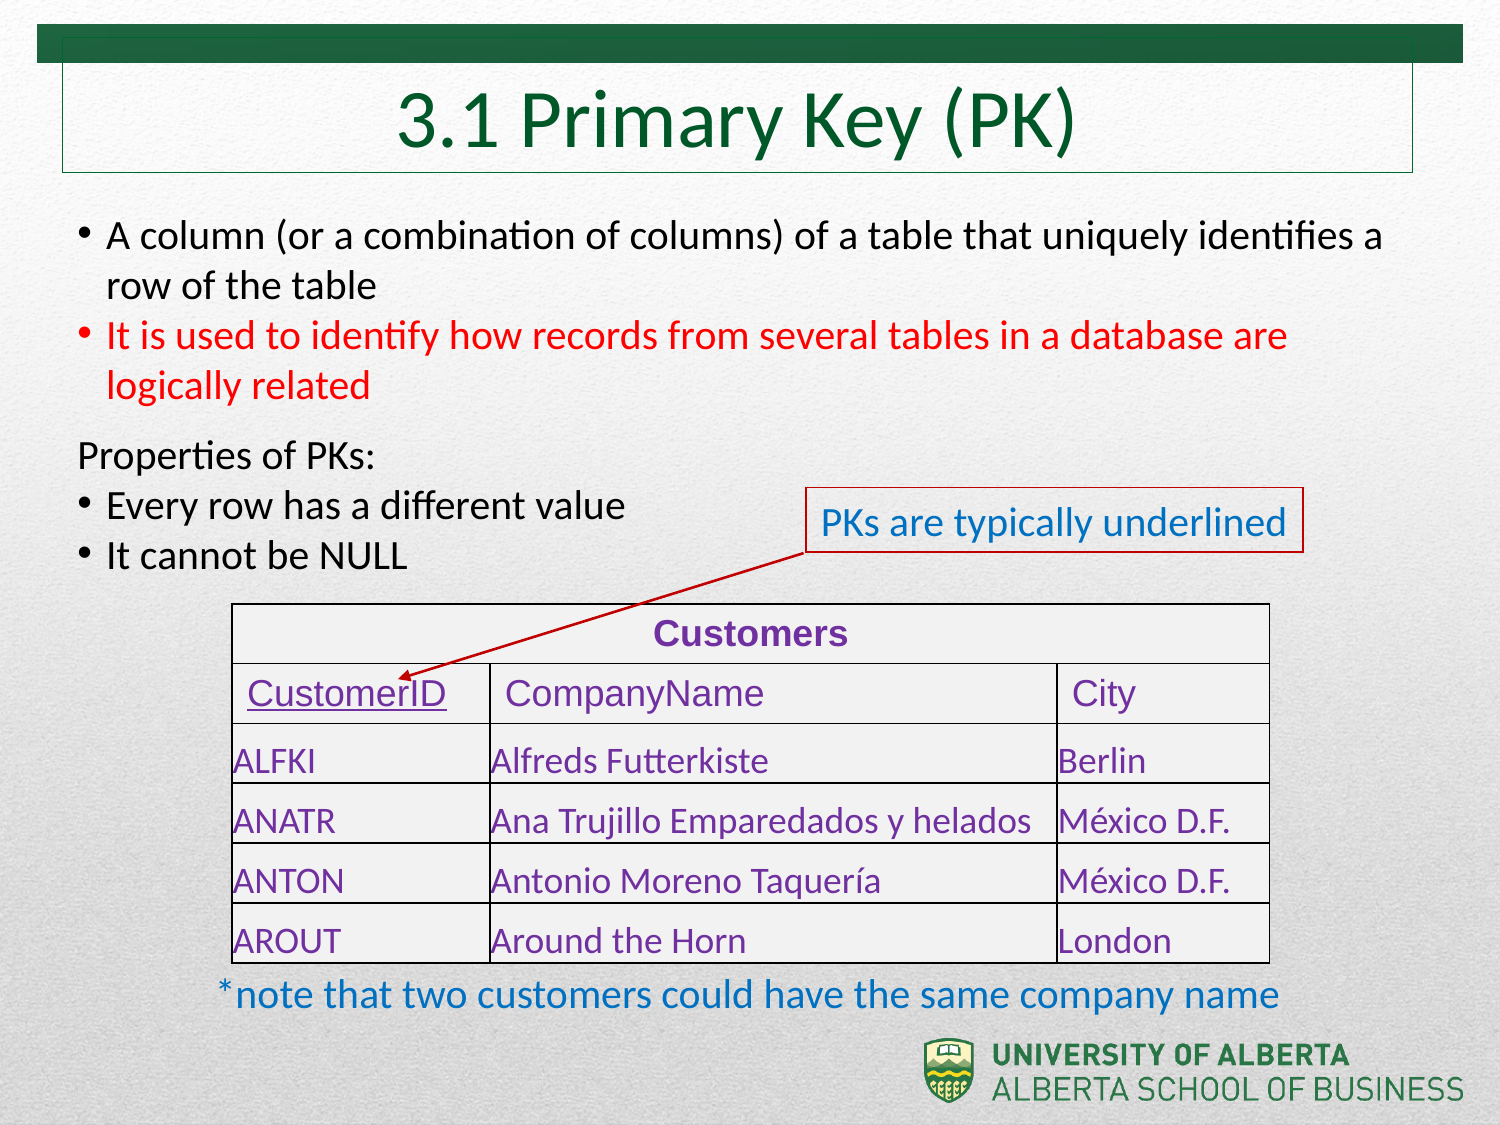

# 3.1 Primary Key (PK)
A column (or a combination of columns) of a table that uniquely identifies a row of the table
It is used to identify how records from several tables in a database are logically related

Properties of PKs:
Every row has a different value
It cannot be NULL
PKs are typically underlined
| Customers |  |  |
| --- | --- | --- |
| CustomerID | CompanyName | City |
| ALFKI | Alfreds Futterkiste | Berlin |
| ANATR | Ana Trujillo Emparedados y helados | México D.F. |
| ANTON | Antonio Moreno Taquería | México D.F. |
| AROUT | Around the Horn | London |
*note that two customers could have the same company name